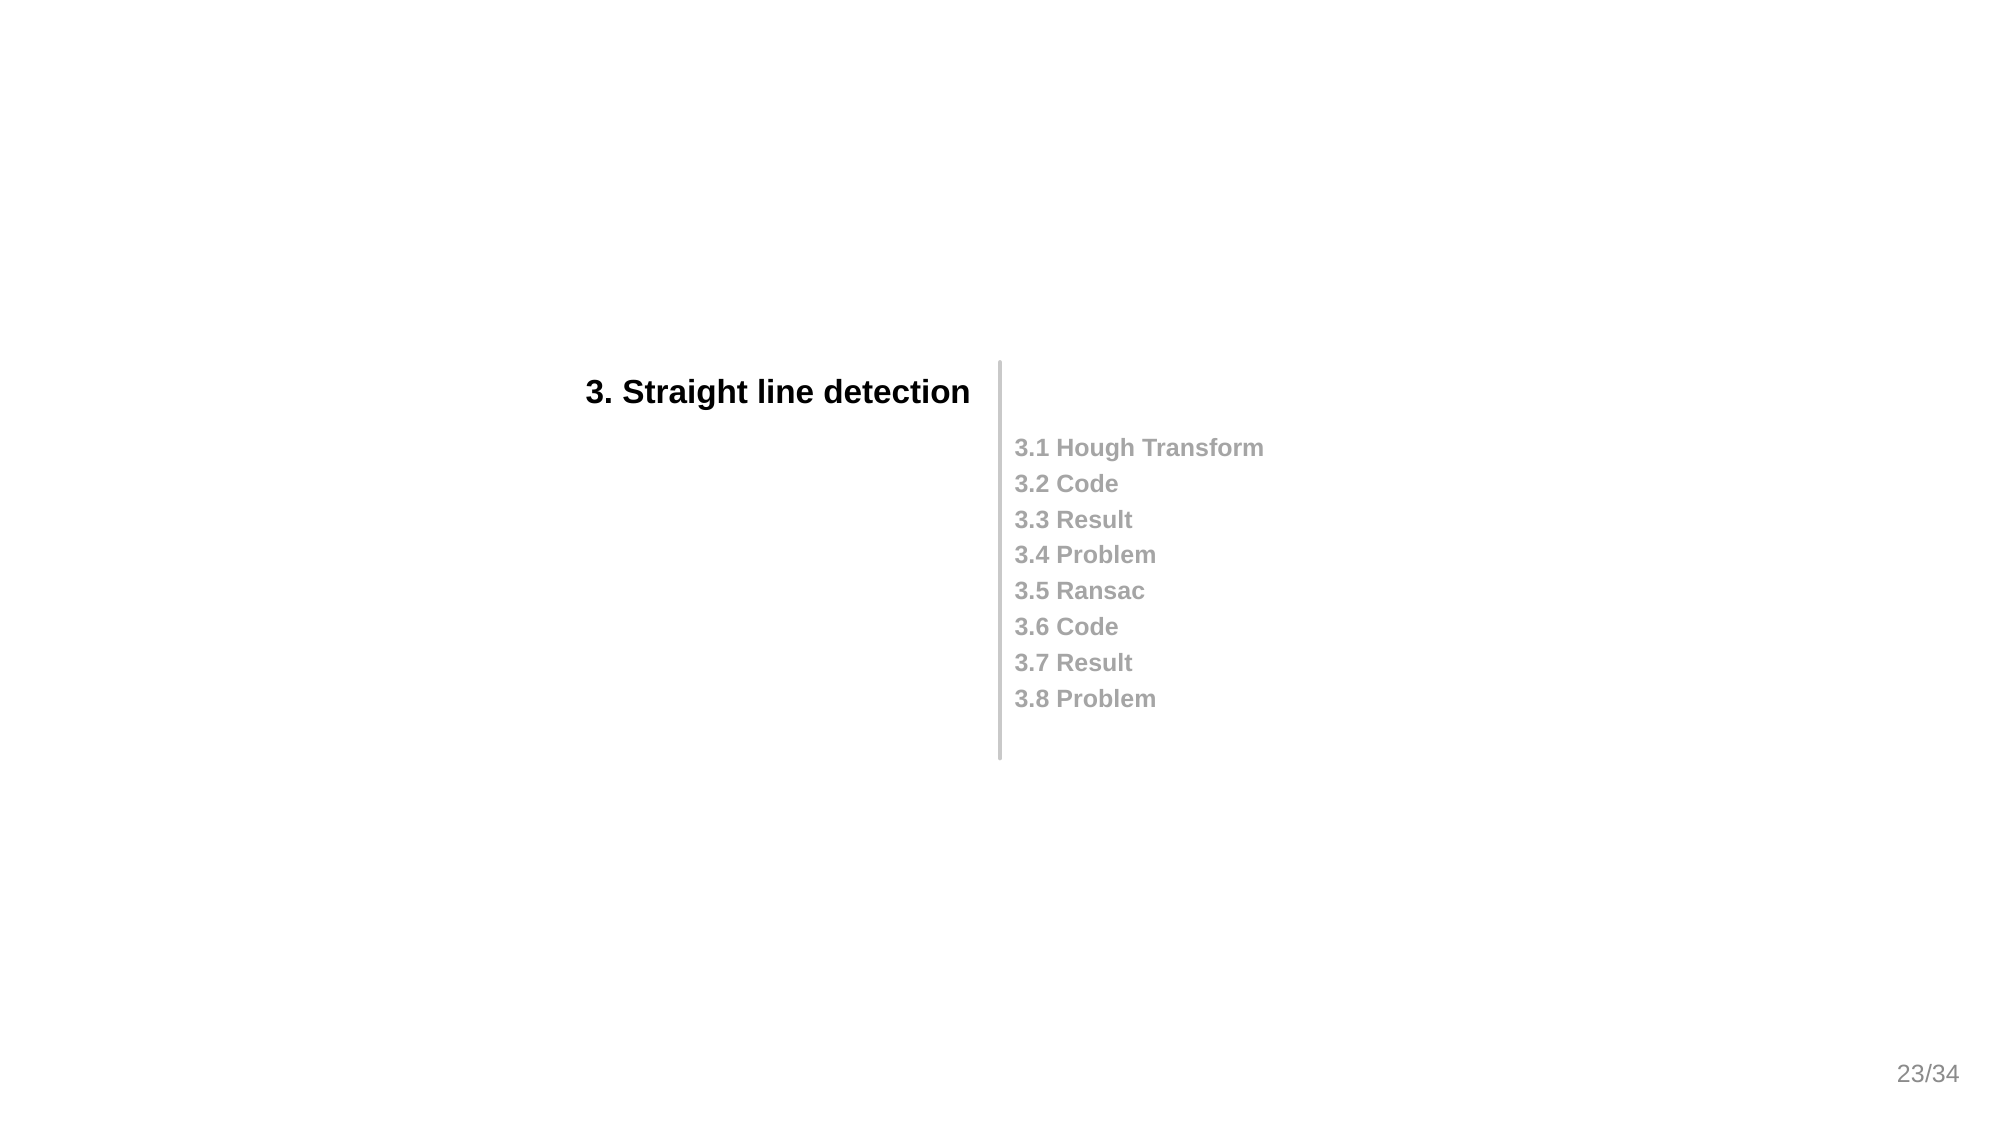

3. Straight line detection
3.1 Hough Transform
3.2 Code
3.3 Result
3.4 Problem
3.5 Ransac
3.6 Code
3.7 Result
3.8 Problem
23/34